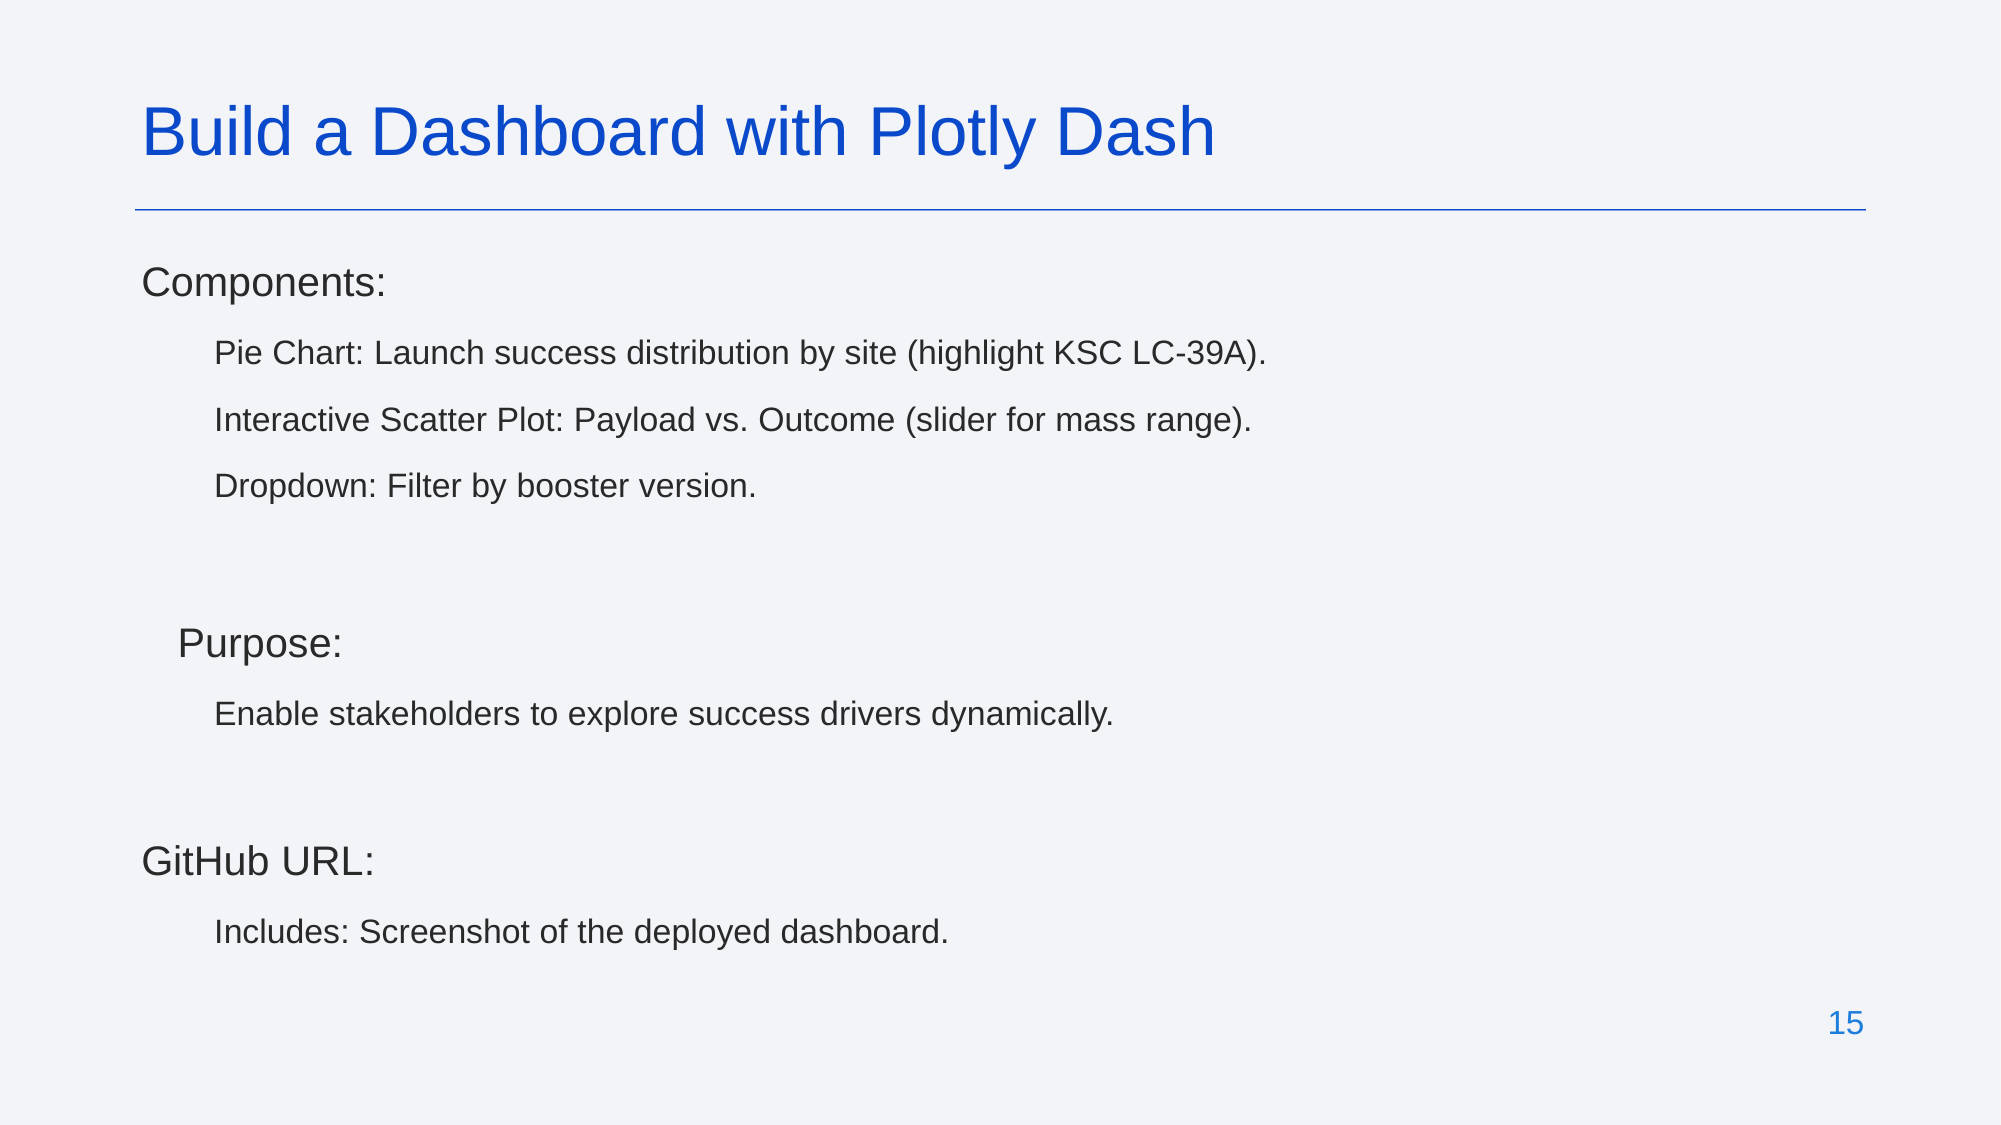

Build a Dashboard with Plotly Dash
Components:
Pie Chart: Launch success distribution by site (highlight KSC LC-39A).
Interactive Scatter Plot: Payload vs. Outcome (slider for mass range).
Dropdown: Filter by booster version.

Purpose:
Enable stakeholders to explore success drivers dynamically.

GitHub URL:
Includes: Screenshot of the deployed dashboard.
15